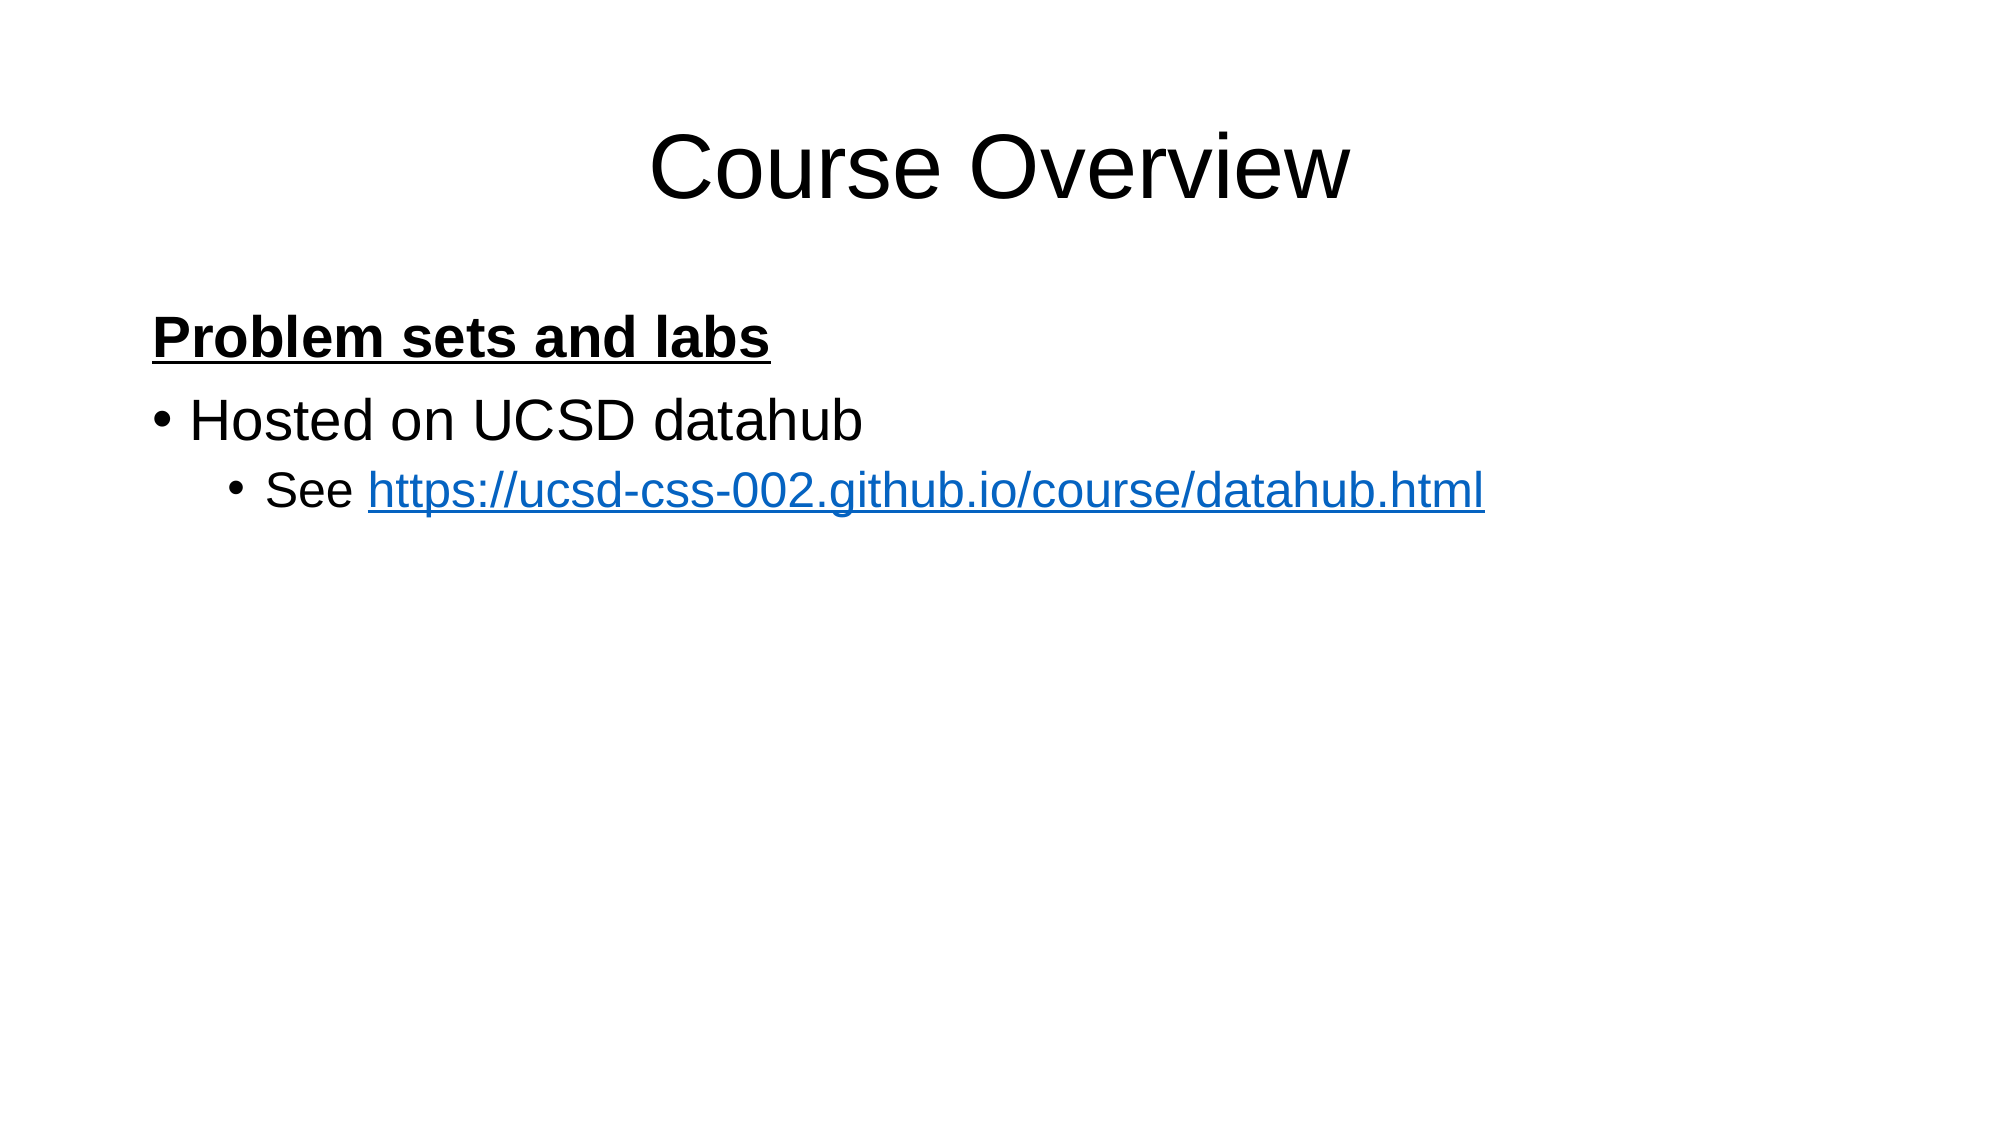

# Course Overview
Problem sets and labs
Hosted on UCSD datahub
See https://ucsd-css-002.github.io/course/datahub.html